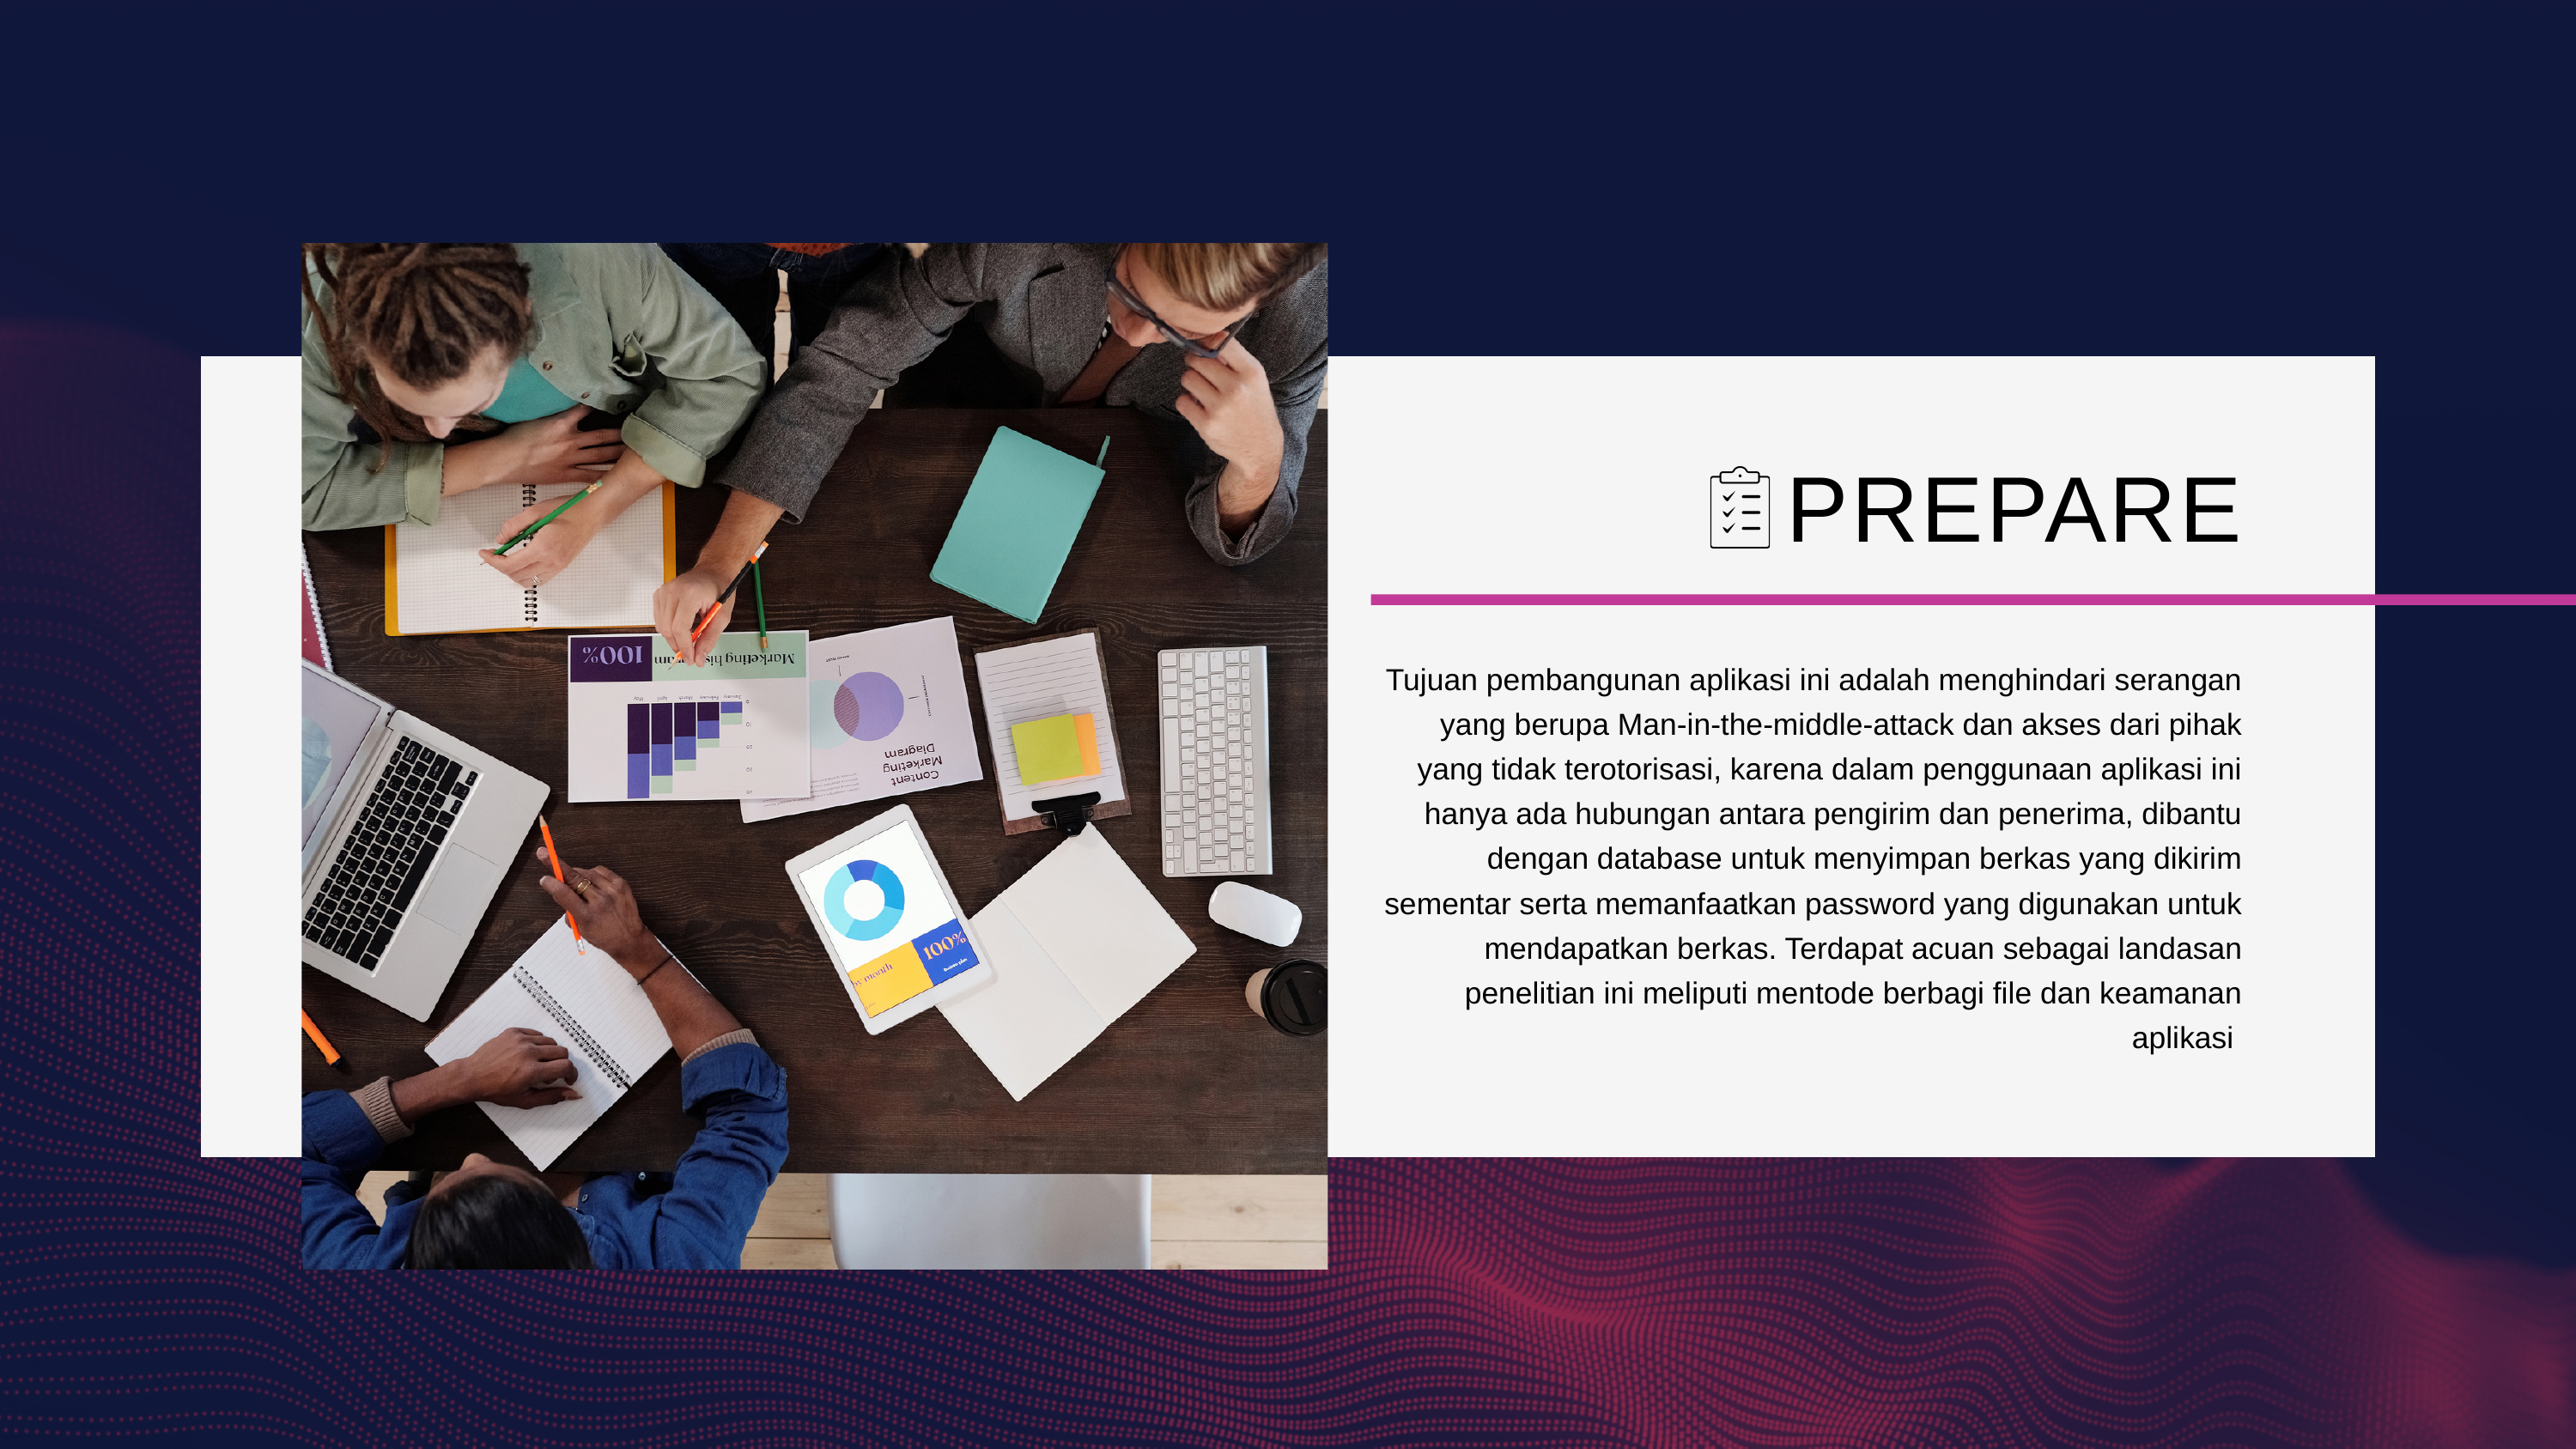

PREPARE

Tujuan pembangunan aplikasi ini adalah menghindari serangan yang berupa Man-in-the-middle-attack dan akses dari pihak yang tidak terotorisasi, karena dalam penggunaan aplikasi ini hanya ada hubungan antara pengirim dan penerima, dibantu dengan database untuk menyimpan berkas yang dikirim sementar serta memanfaatkan password yang digunakan untuk mendapatkan berkas. Terdapat acuan sebagai landasan penelitian ini meliputi mentode berbagi file dan keamanan aplikasi